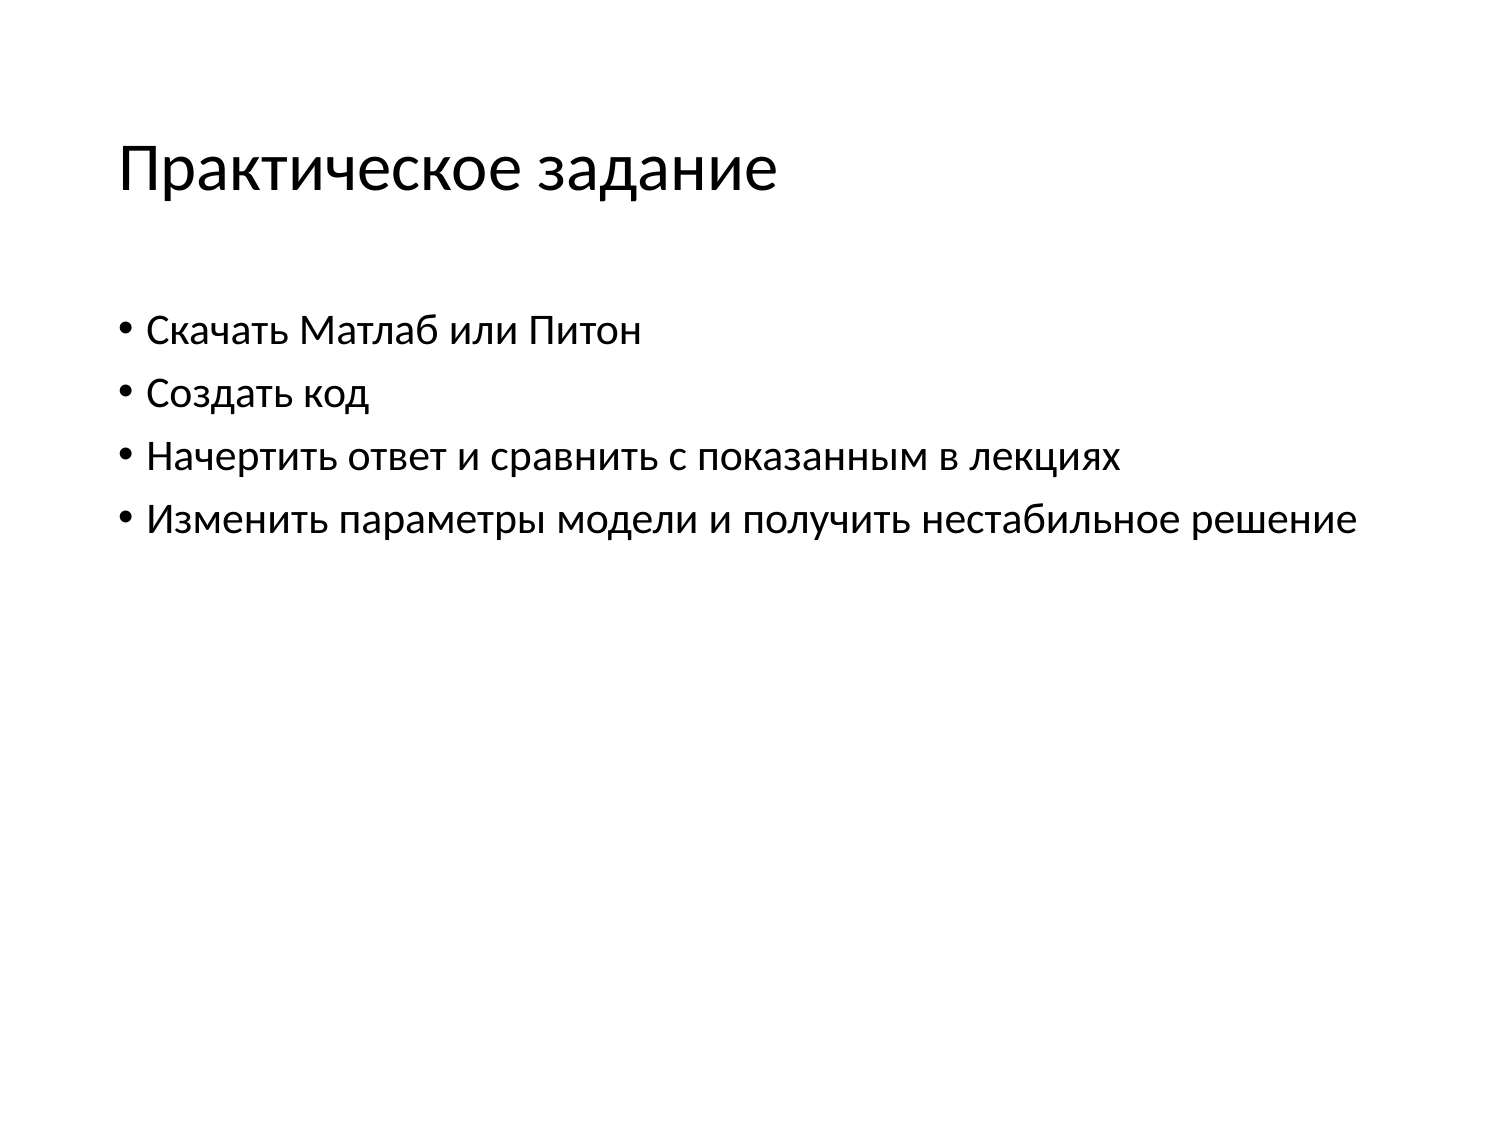

# Практическое задание
Скачать Матлаб или Питон
Создать код
Начертить ответ и сравнить с показанным в лекциях
Изменить параметры модели и получить нестабильное решение